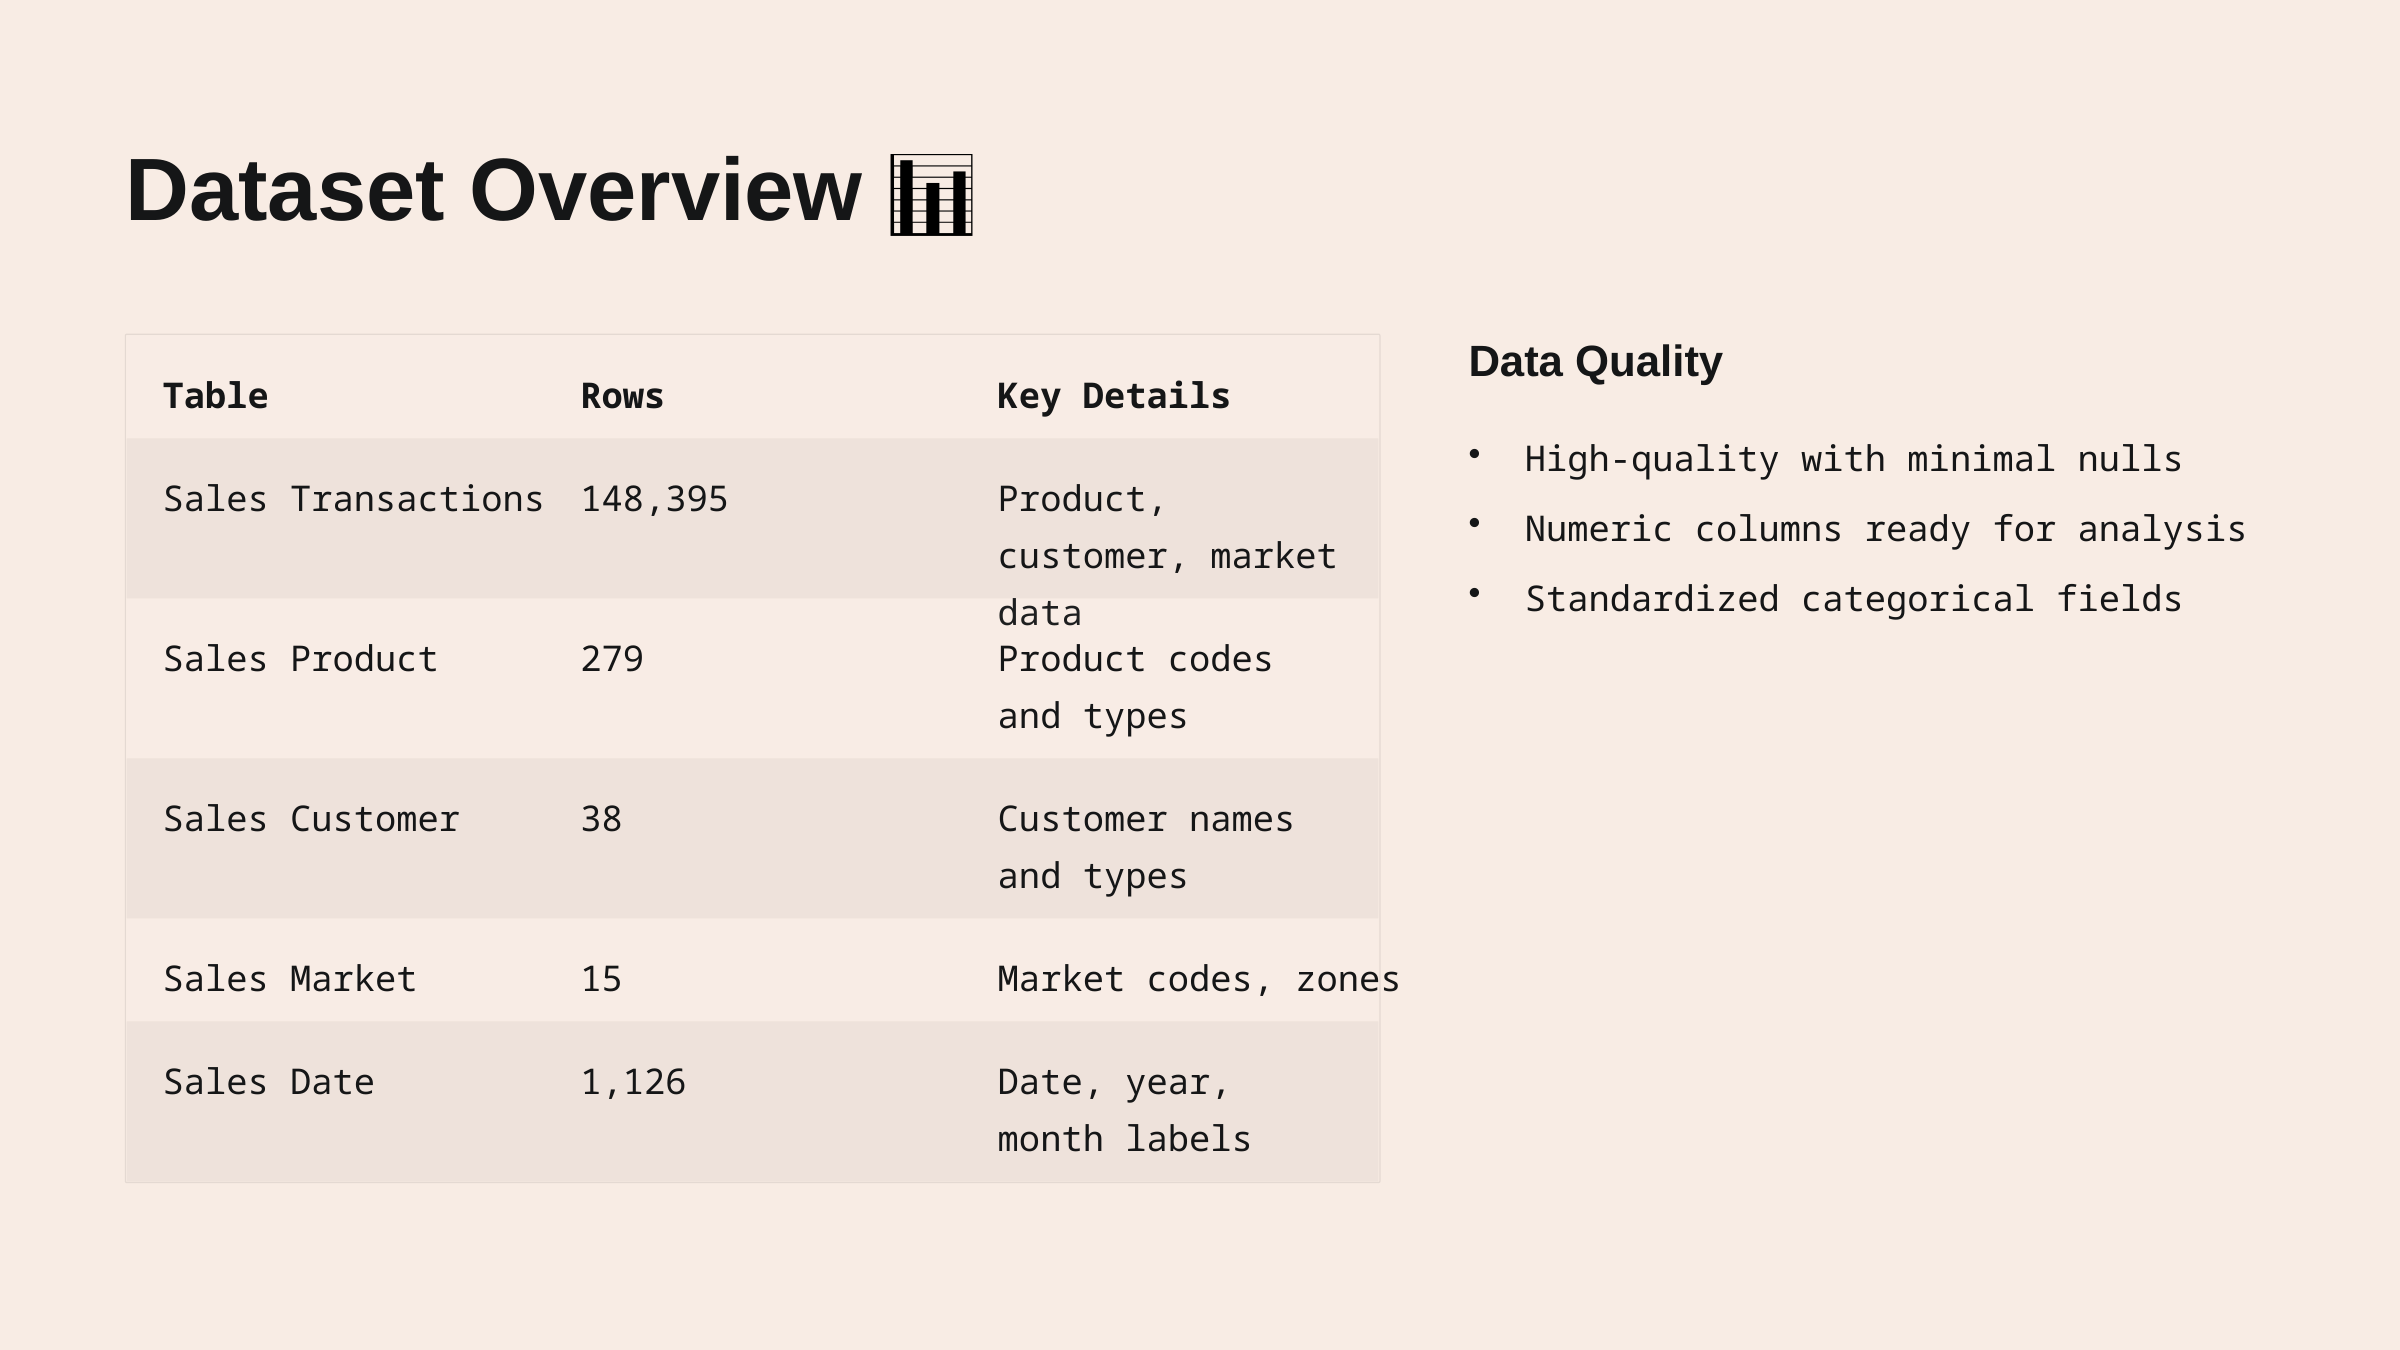

Dataset Overview 📊
Data Quality

Table
Rows
Key Details
High-quality with minimal nulls

Sales Transactions
148,395
Product, customer, market data
Numeric columns ready for analysis
Standardized categorical fields

Sales Product
279
Product codes and types

Sales Customer
38
Customer names and types

Sales Market
15
Market codes, zones

Sales Date
1,126
Date, year, month labels